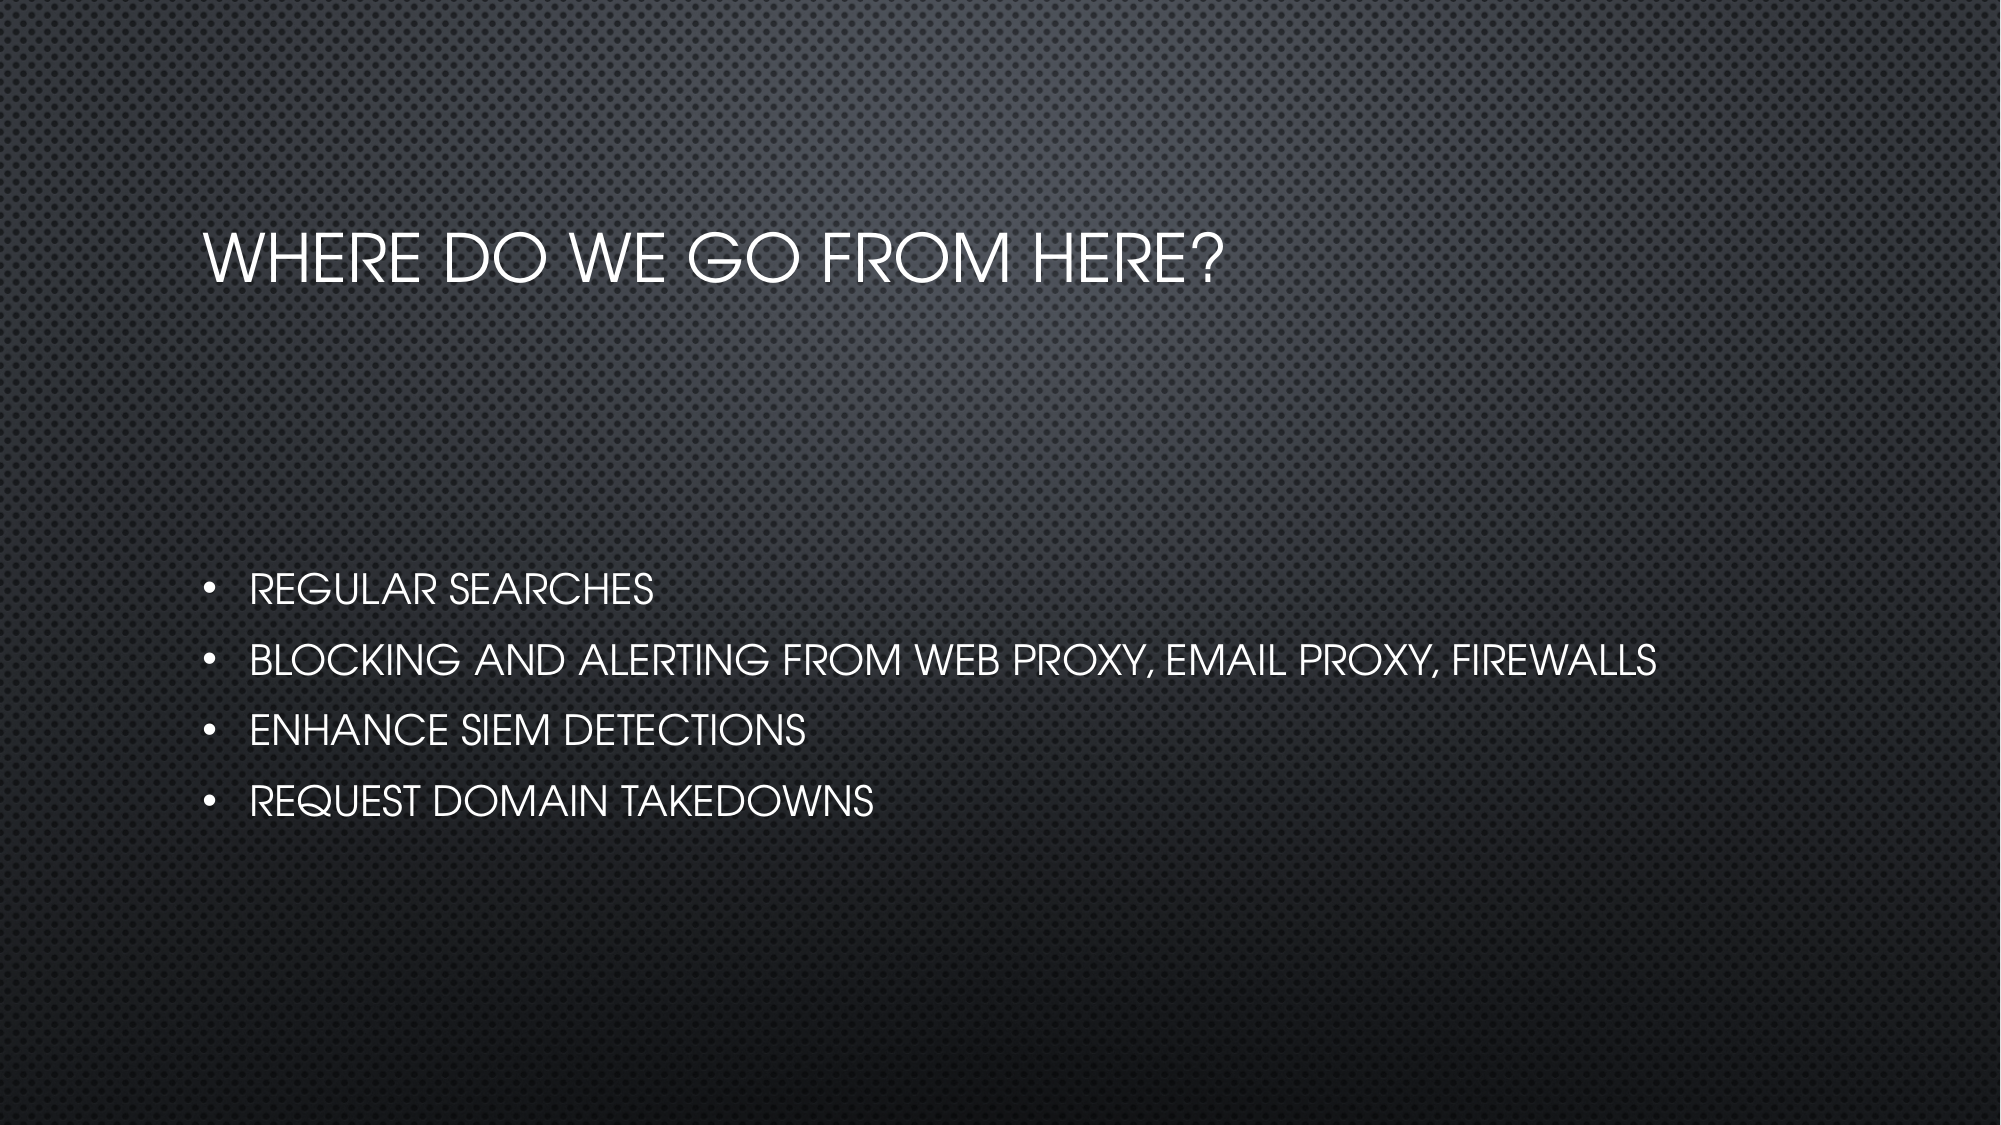

# Where do we go from here?
Regular searches
Blocking and alerting from web proxy, email proxy, firewalls
Enhance SIEM detections
Request domain takedowns